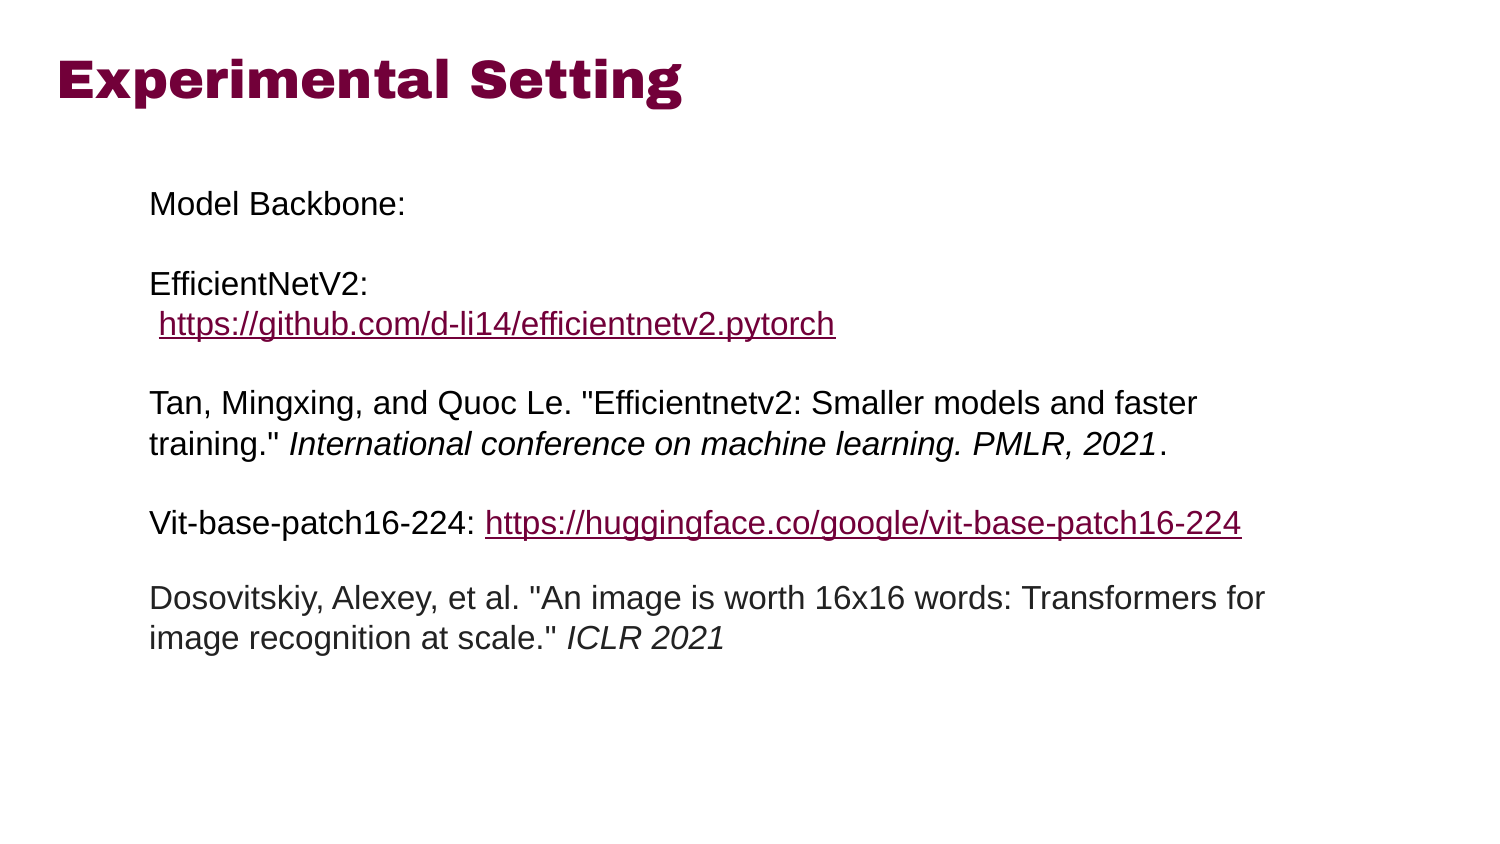

Experimental Setting
Model Backbone:

EfficientNetV2:
 https://github.com/d-li14/efficientnetv2.pytorch

Tan, Mingxing, and Quoc Le. "Efficientnetv2: Smaller models and faster training." International conference on machine learning. PMLR, 2021.

Vit-base-patch16-224: https://huggingface.co/google/vit-base-patch16-224

Dosovitskiy, Alexey, et al. "An image is worth 16x16 words: Transformers for image recognition at scale." ICLR 2021